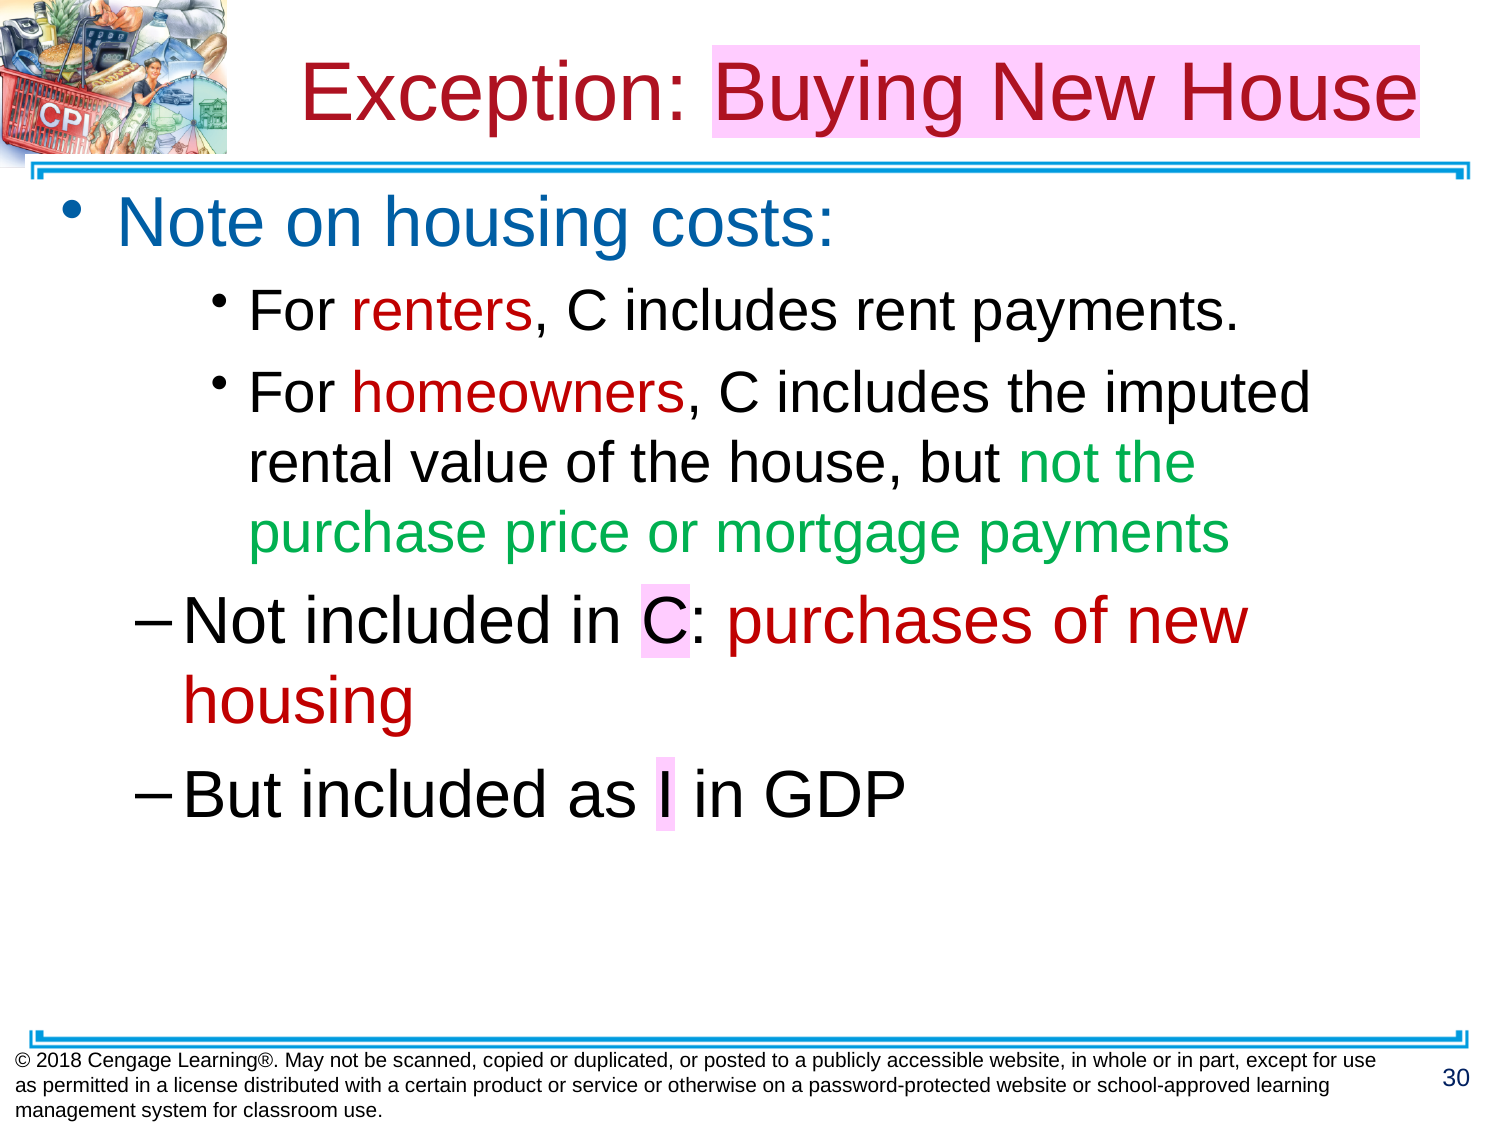

# Exception: Buying New House
Note on housing costs:
For renters, C includes rent payments.
For homeowners, C includes the imputed rental value of the house, but not the purchase price or mortgage payments
Not included in C: purchases of new housing
But included as I in GDP

© 2018 Cengage Learning®. May not be scanned, copied or duplicated, or posted to a publicly accessible website, in whole or in part, except for use as permitted in a license distributed with a certain product or service or otherwise on a password-protected website or school-approved learning management system for classroom use.
30